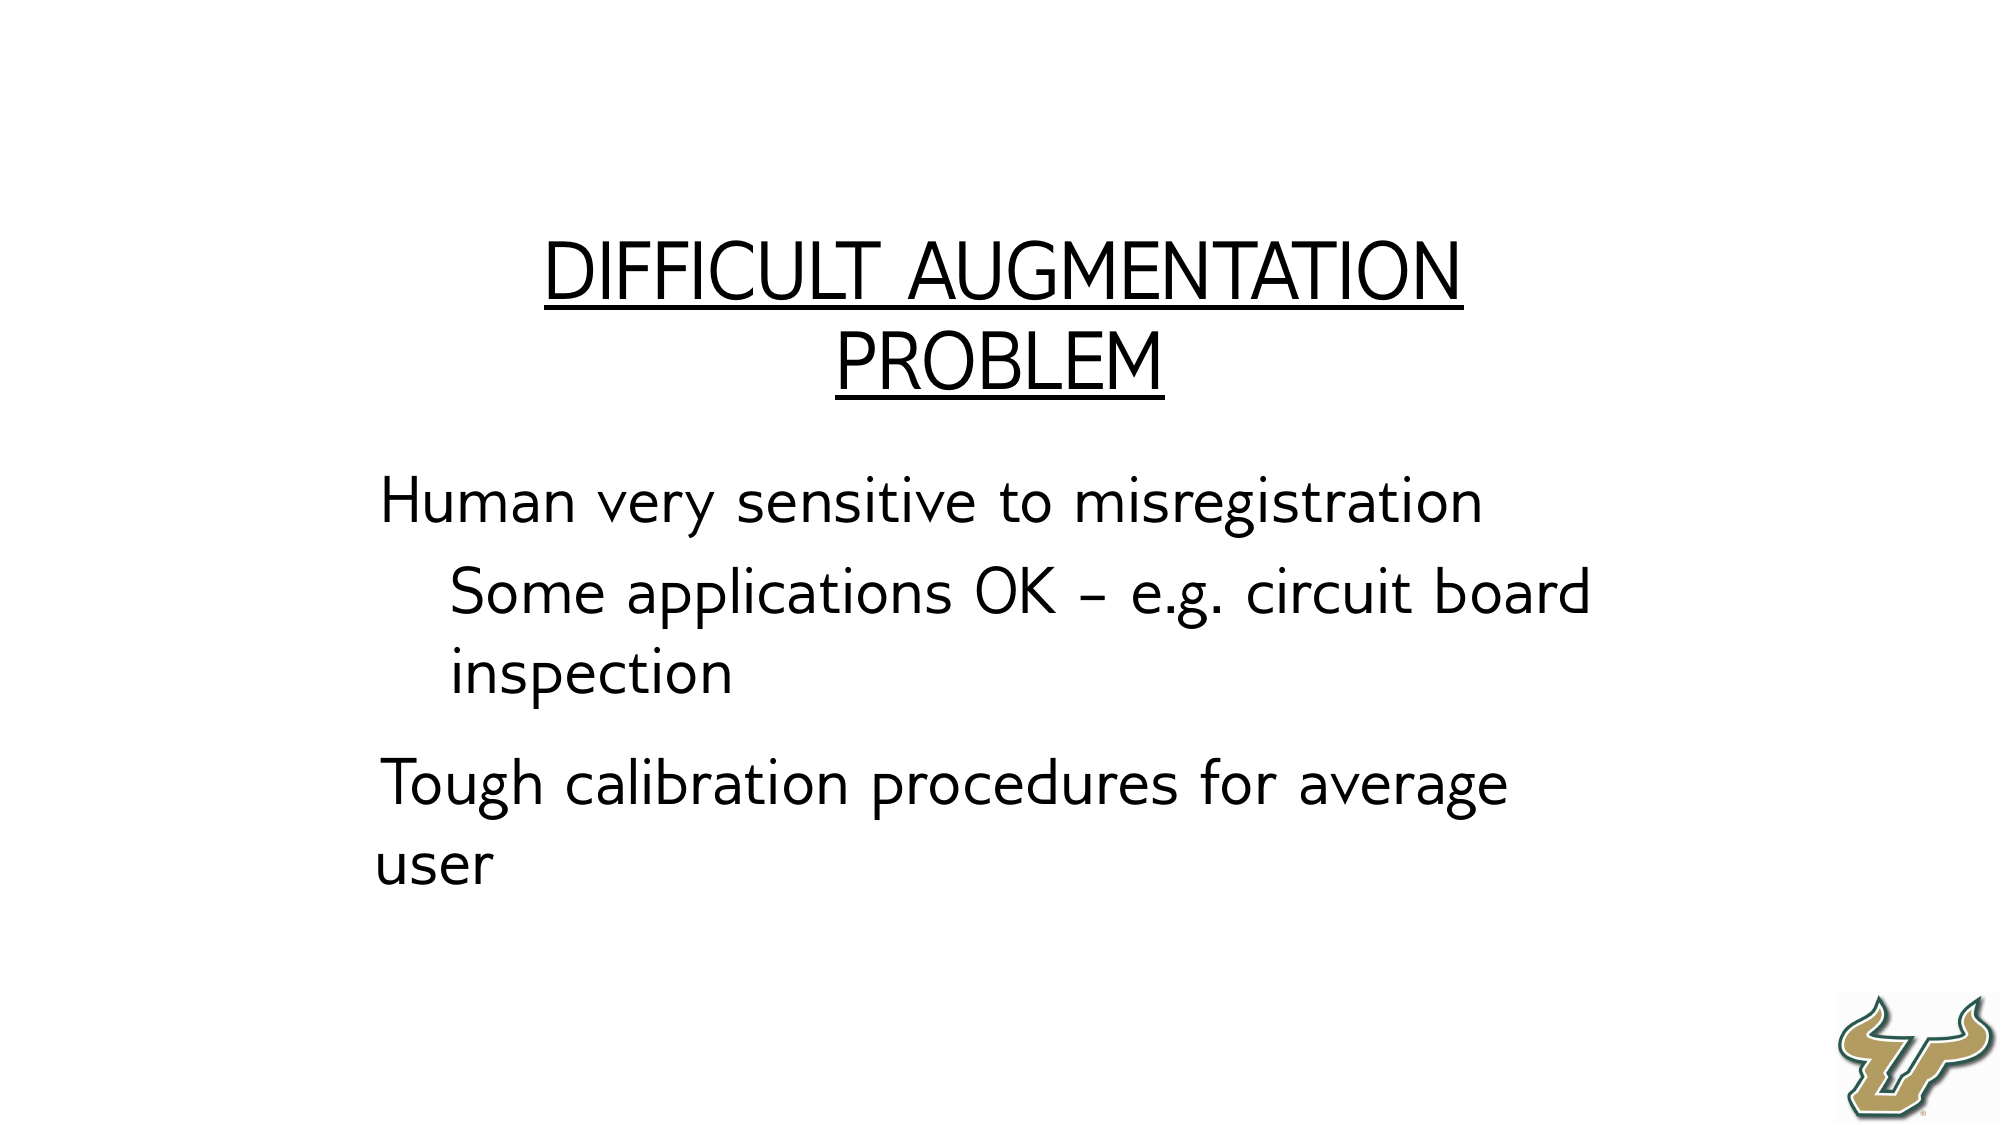

Difficult augmentation problem
Human very sensitive to misregistration
Some applications OK – e.g. circuit board inspection
Tough calibration procedures for average user